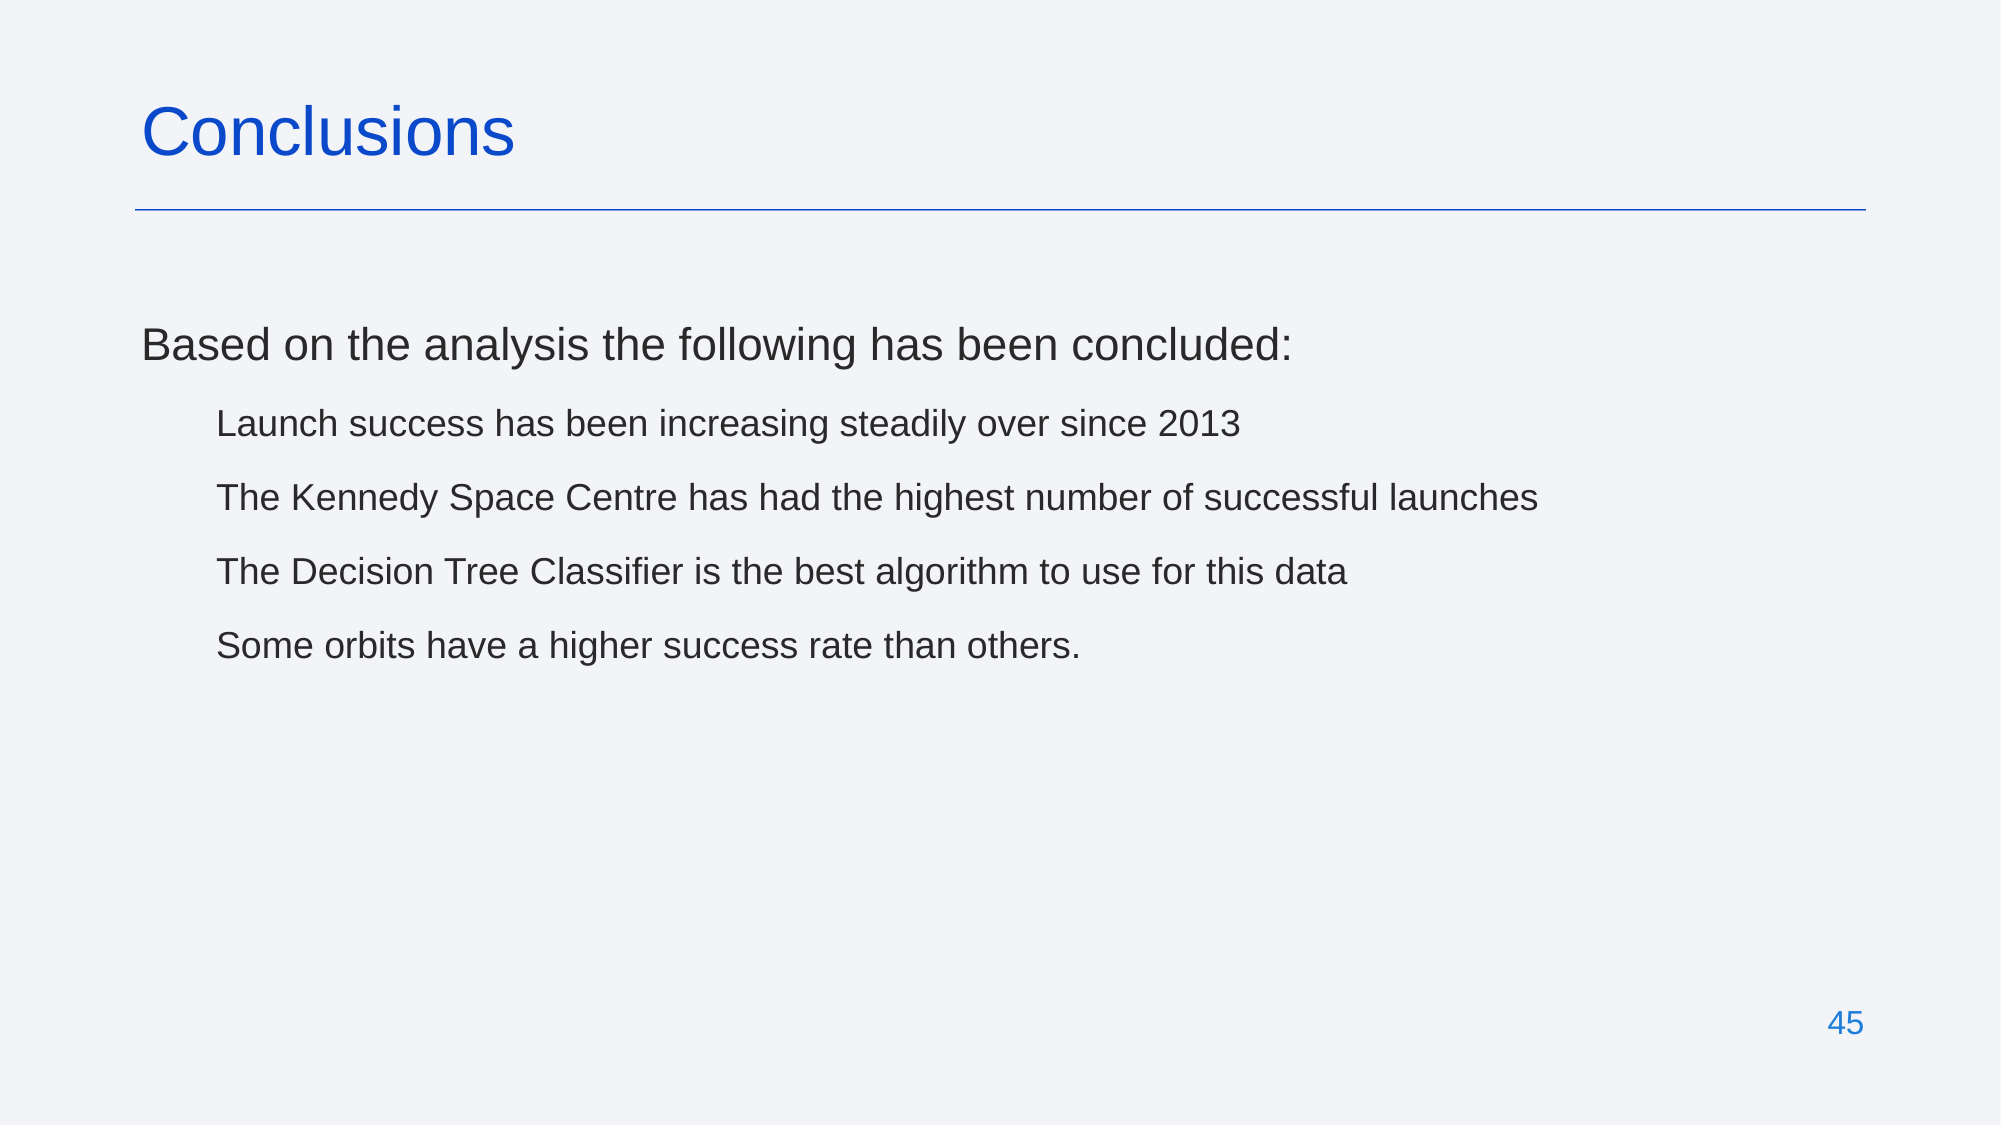

Conclusions
Based on the analysis the following has been concluded:
Launch success has been increasing steadily over since 2013
The Kennedy Space Centre has had the highest number of successful launches
The Decision Tree Classifier is the best algorithm to use for this data
Some orbits have a higher success rate than others.
45